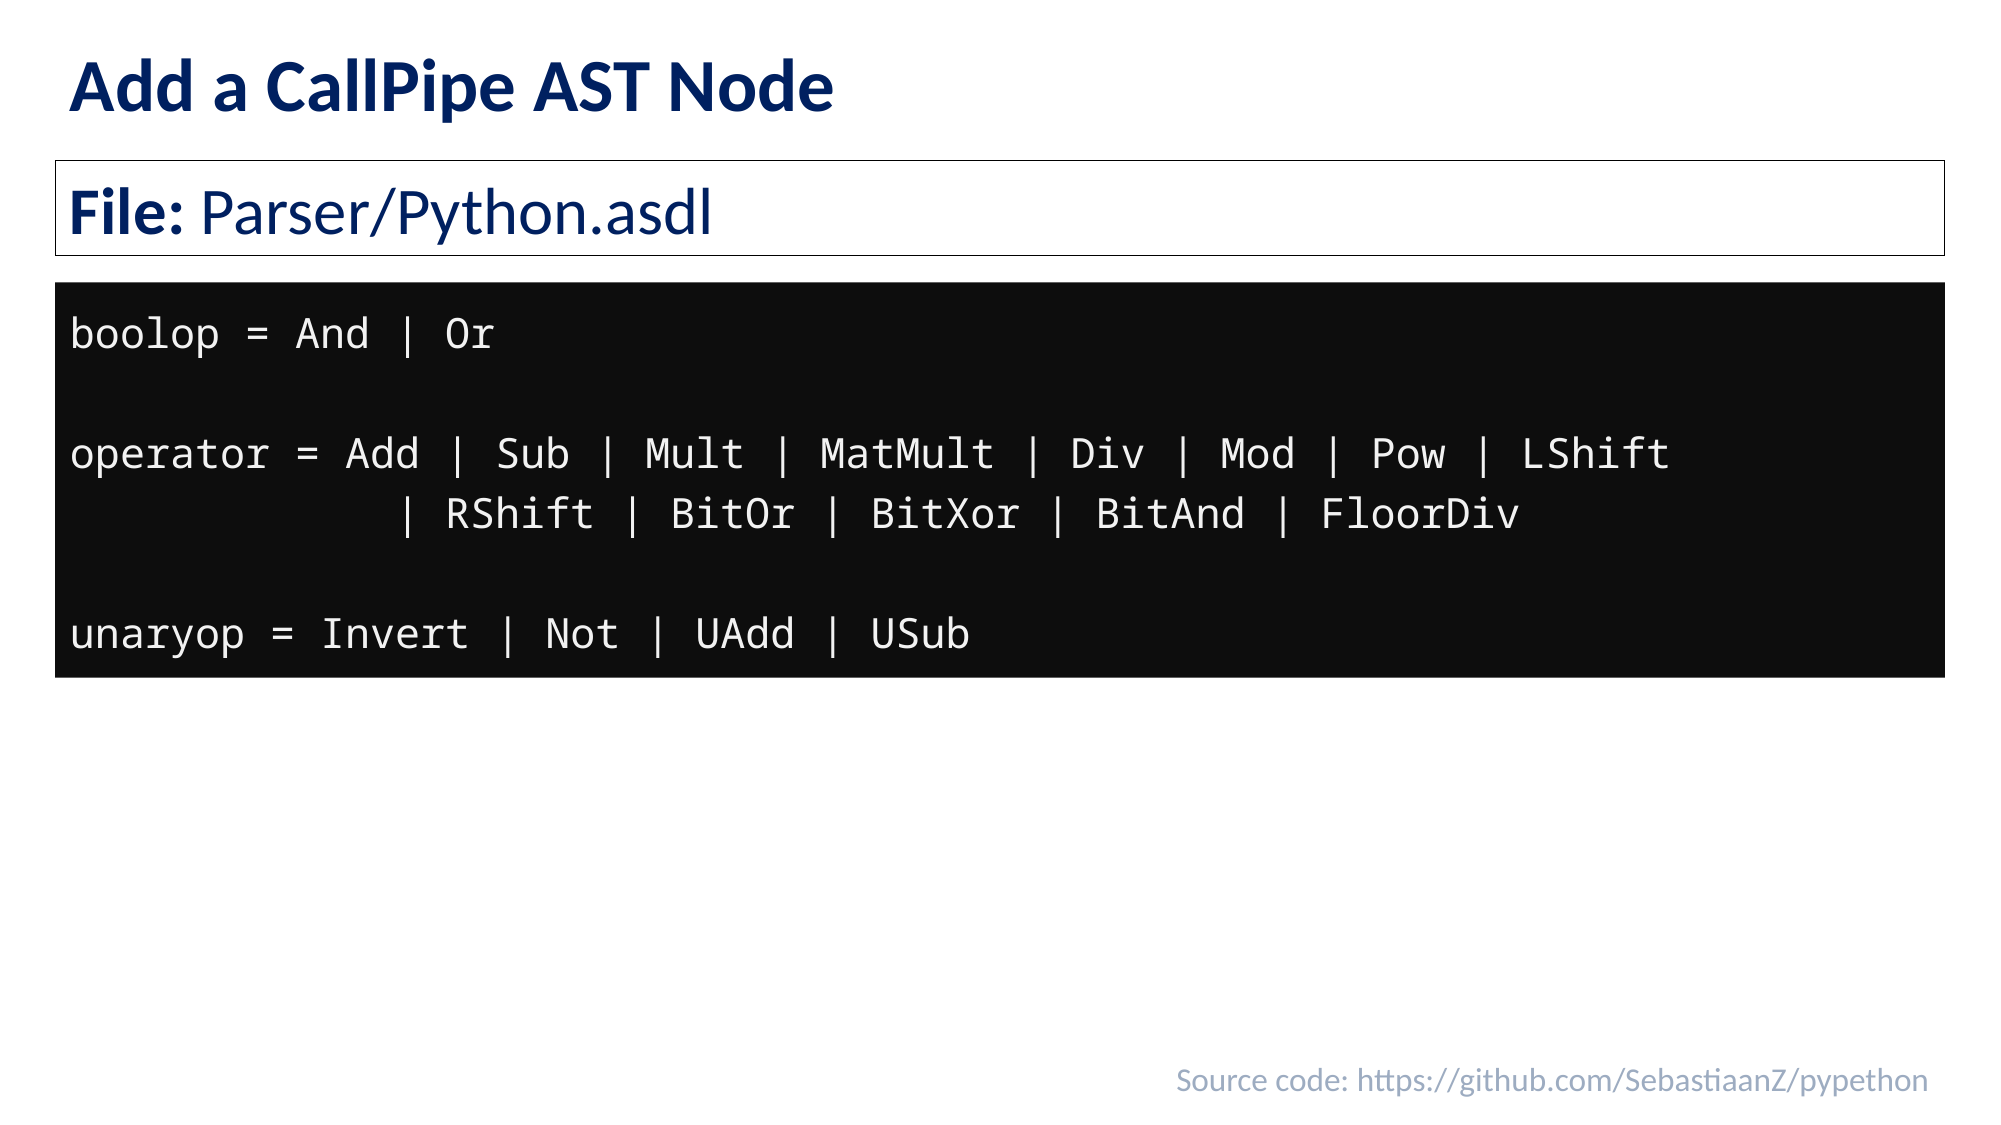

# Add a CallPipe AST Node
File: Parser/Python.asdl
boolop = And | Or

operator = Add | Sub | Mult | MatMult | Div | Mod | Pow | LShift
             | RShift | BitOr | BitXor | BitAnd | FloorDiv

unaryop = Invert | Not | UAdd | USub
Source code: https://github.com/SebastiaanZ/pypethon